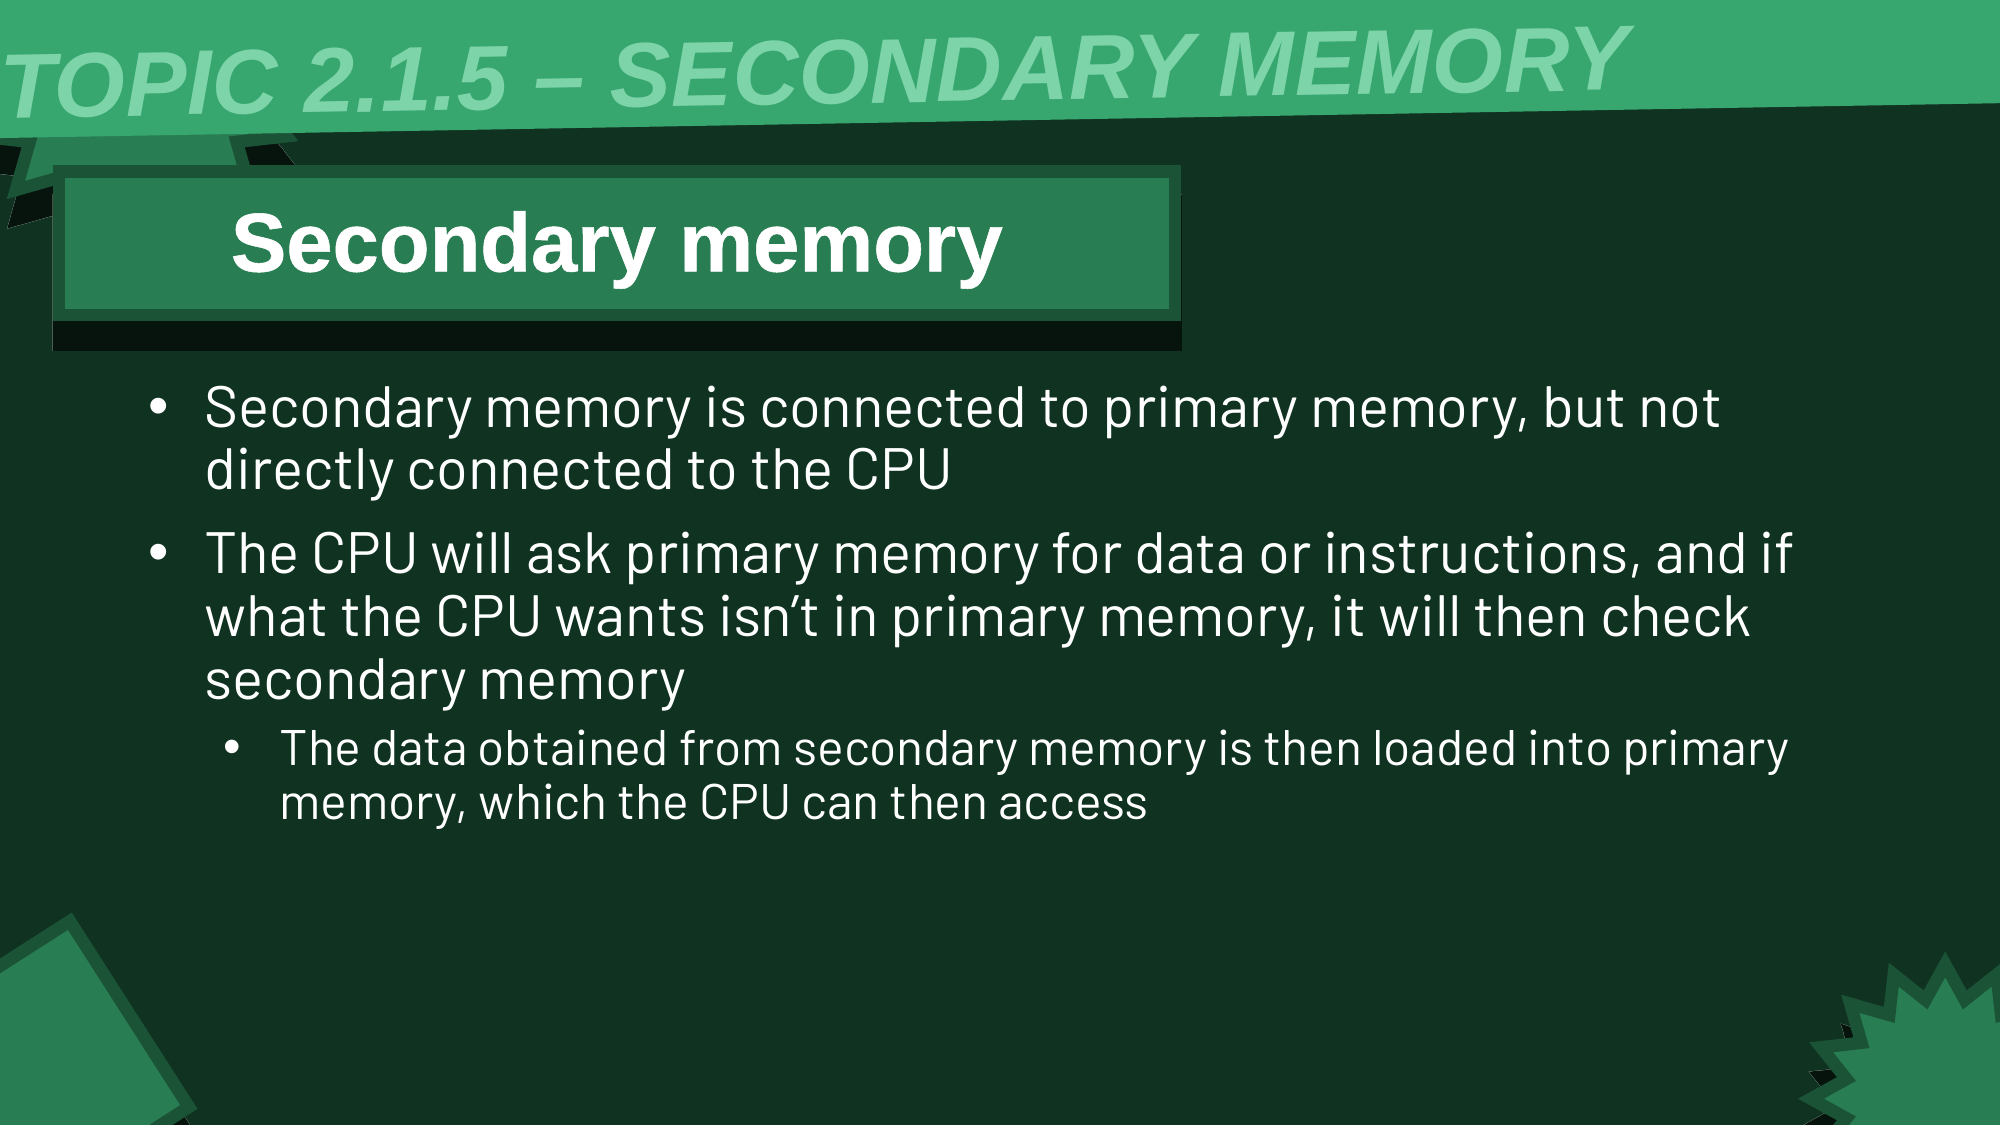

TOPIC 2.1.5 – SECONDARY MEMORY

Secondary memory
Secondary memory is connected to primary memory, but not directly connected to the CPU
The CPU will ask primary memory for data or instructions, and if what the CPU wants isn’t in primary memory, it will then check secondary memory
The data obtained from secondary memory is then loaded into primary memory, which the CPU can then access